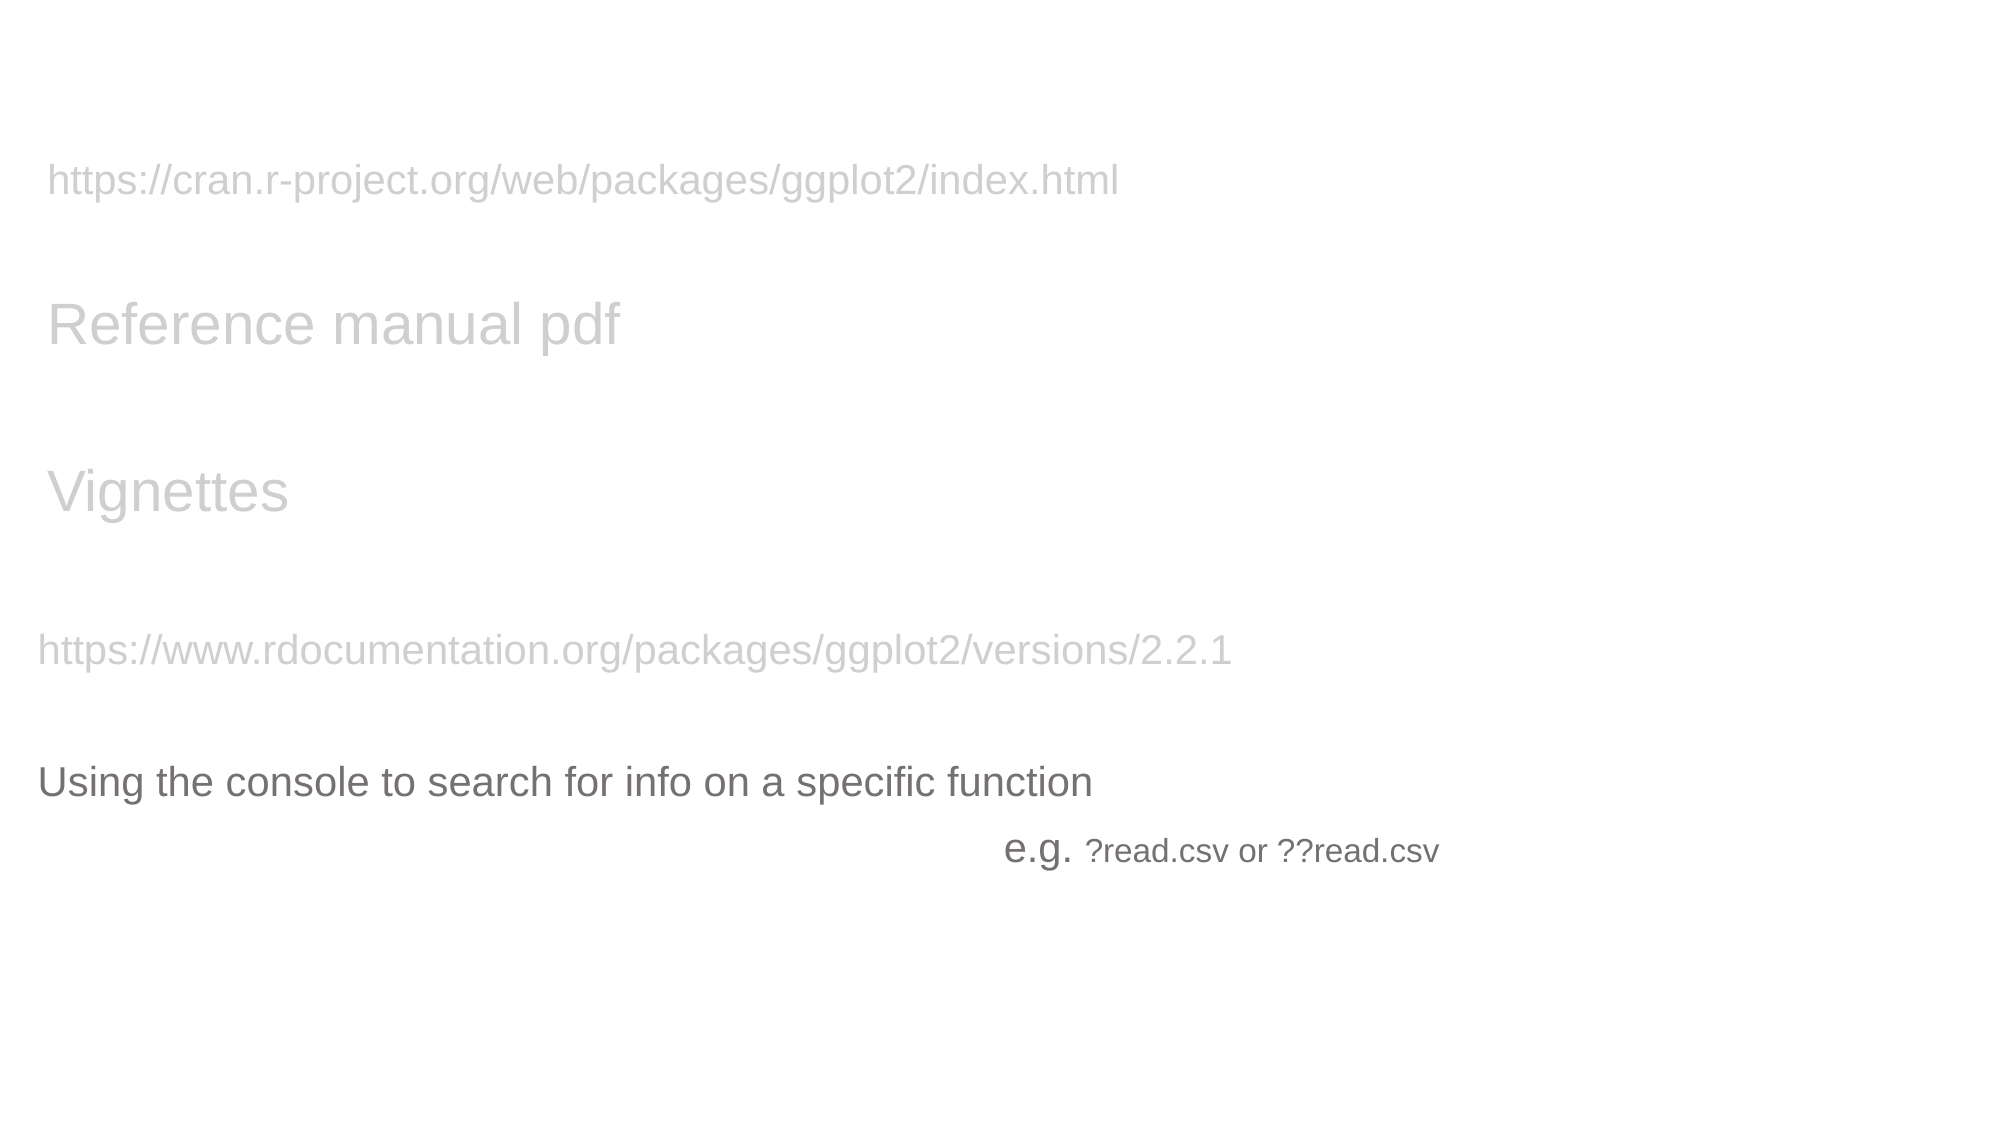

https://cran.r-project.org/web/packages/ggplot2/index.html

  Reference manual pdf

  Vignettes

  https://www.rdocumentation.org/packages/ggplot2/versions/2.2.1

  Using the console to search for info on a specific function
                                                                                      e.g. ?read.csv or ??read.csv